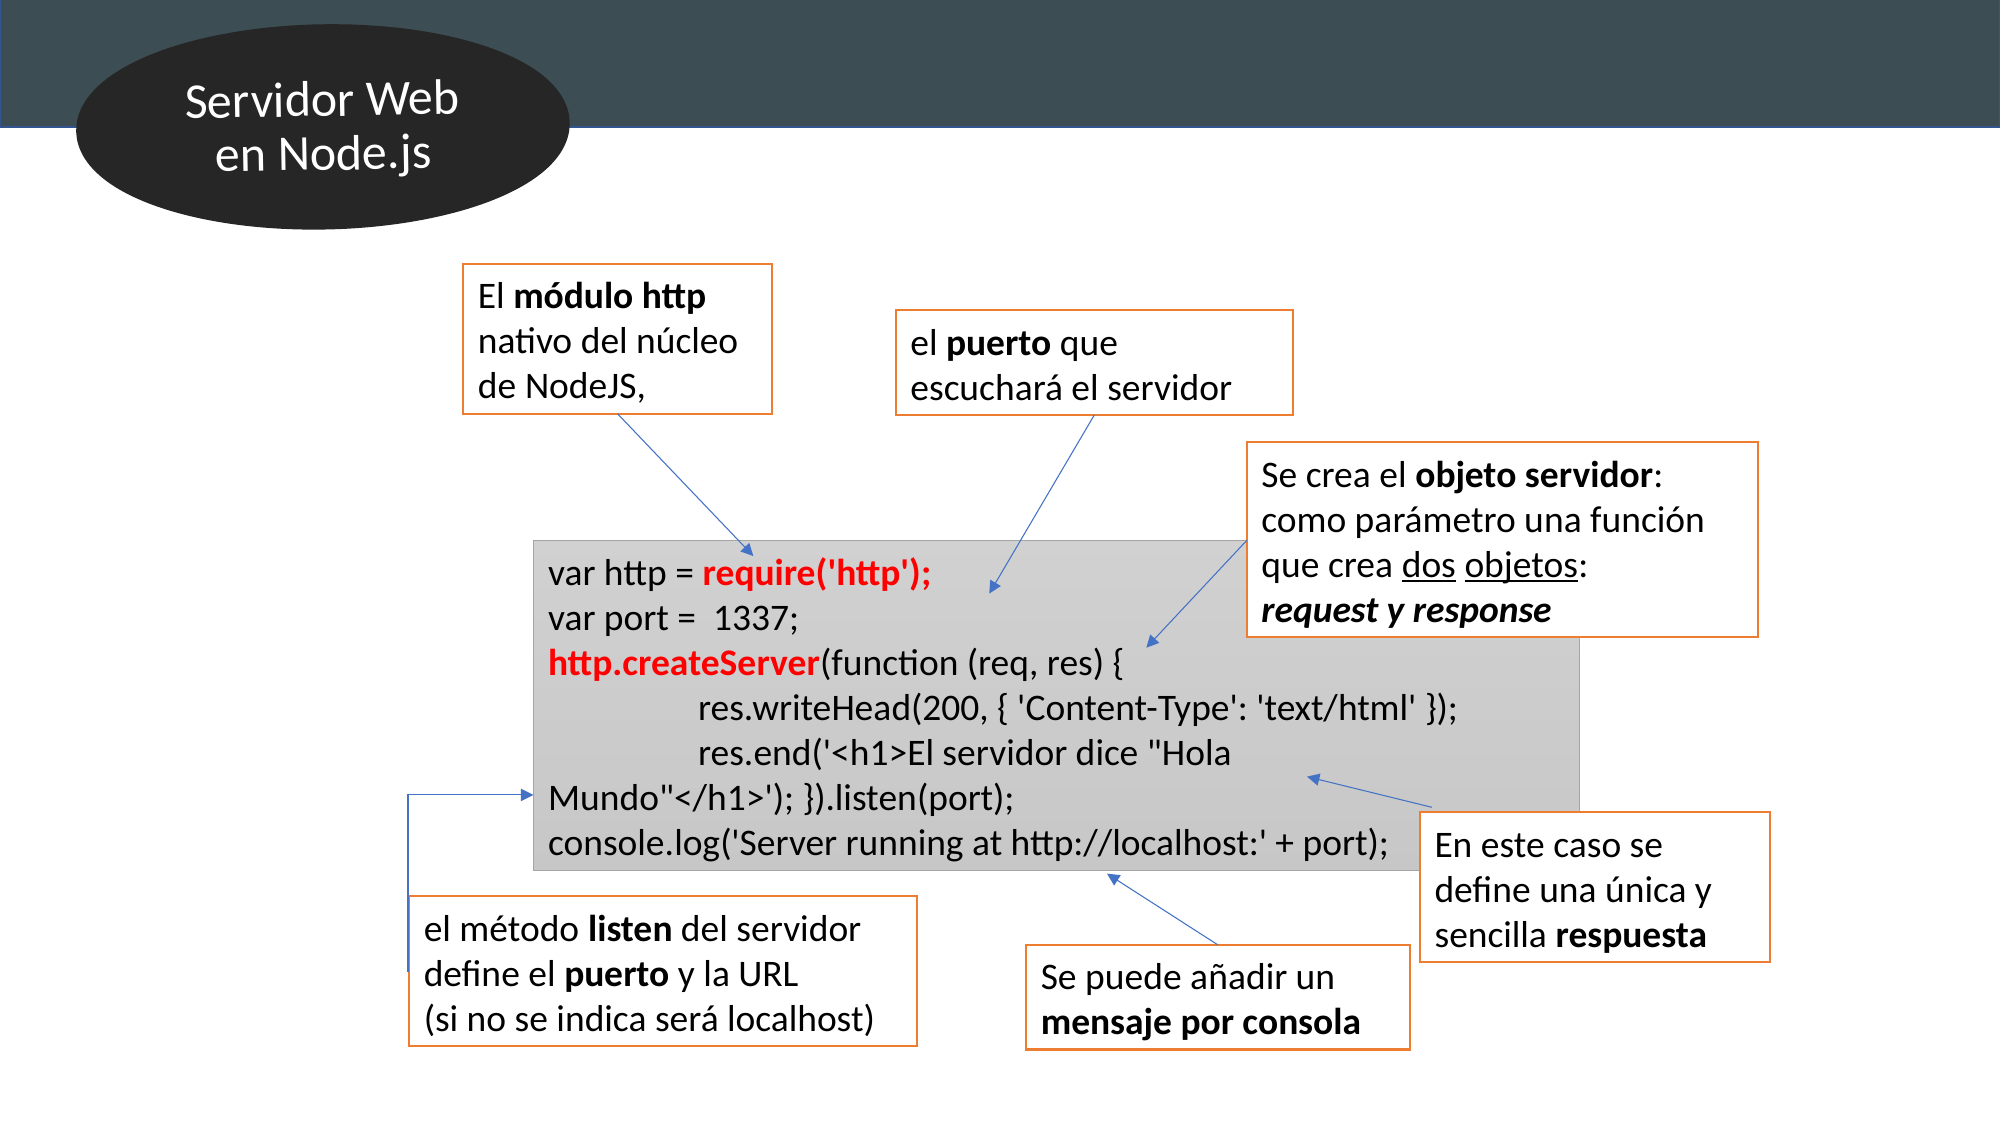

Servidor Web en Node.js
El módulo http nativo del núcleo de NodeJS,
el puerto que escuchará el servidor
Se crea el objeto servidor: como parámetro una función que crea dos objetos:
request y response
var http = require('http');
var port =  1337;
http.createServer(function (req, res) {
	res.writeHead(200, { 'Content-Type': 'text/html' });    	res.end('<h1>El servidor dice "Hola Mundo"</h1>'); }).listen(port);
console.log('Server running at http://localhost:' + port);
En este caso se define una única y sencilla respuesta
el método listen del servidor define el puerto y la URL
(si no se indica será localhost)
Se puede añadir un mensaje por consola